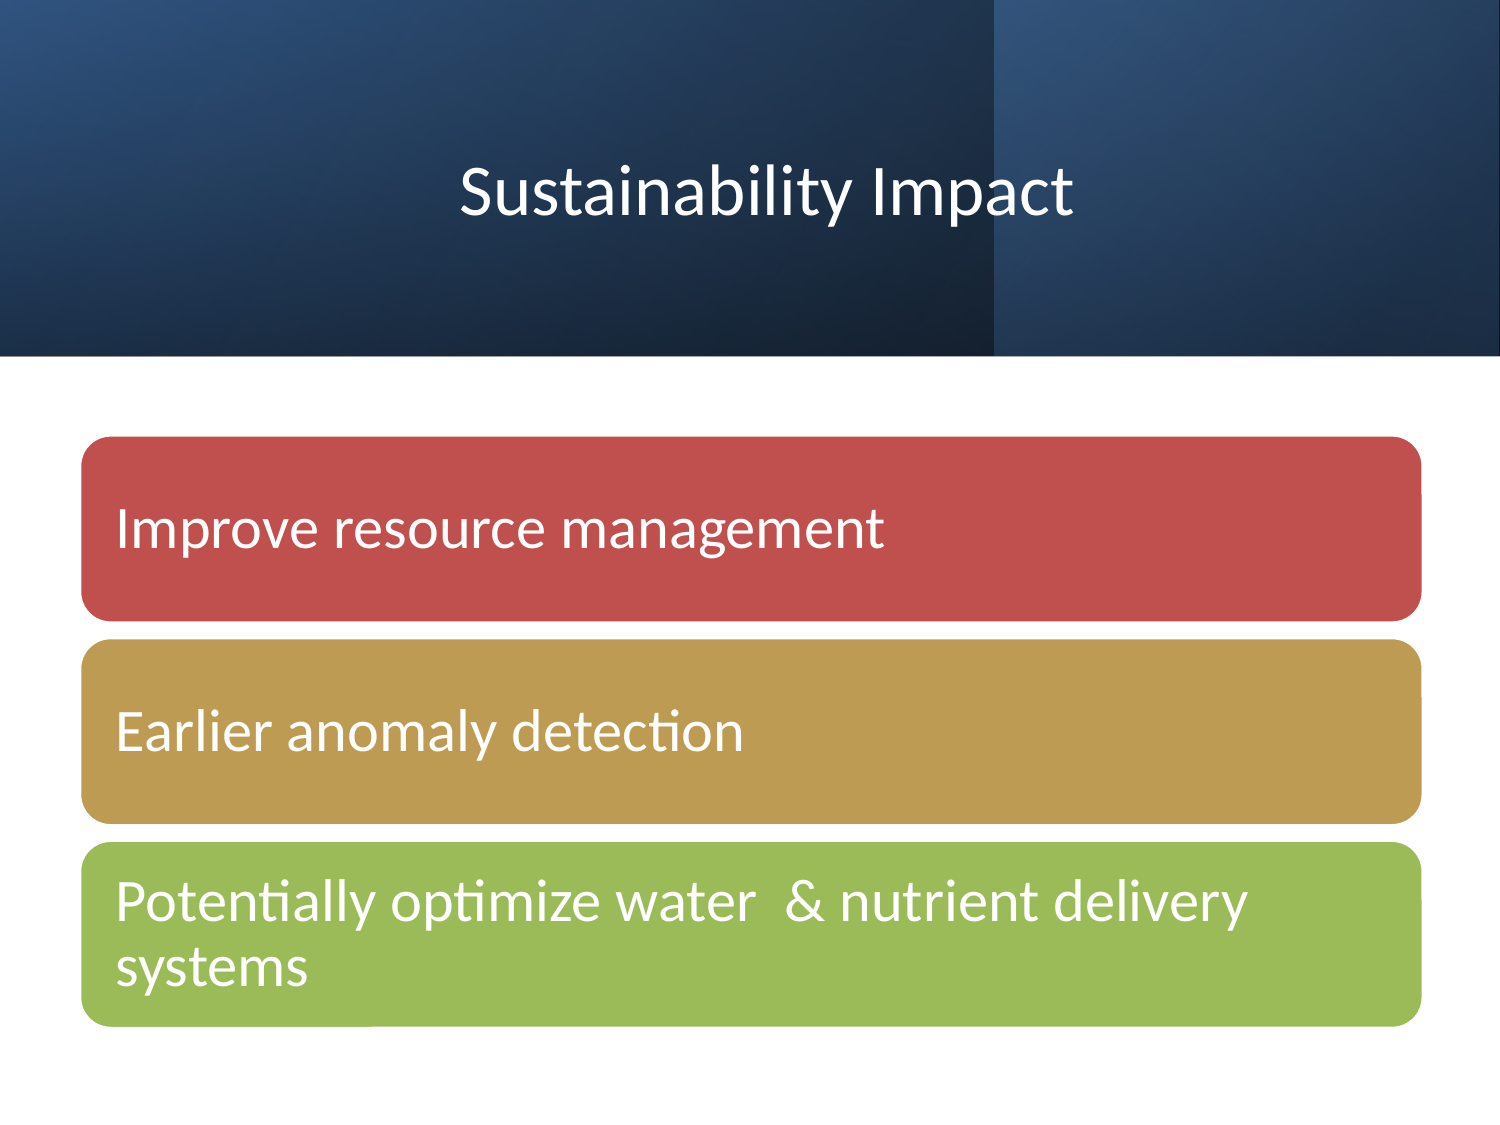

# Sustainability Impact
Improve resource management
Earlier anomaly detection
Potentially optimize water  & nutrient delivery systems